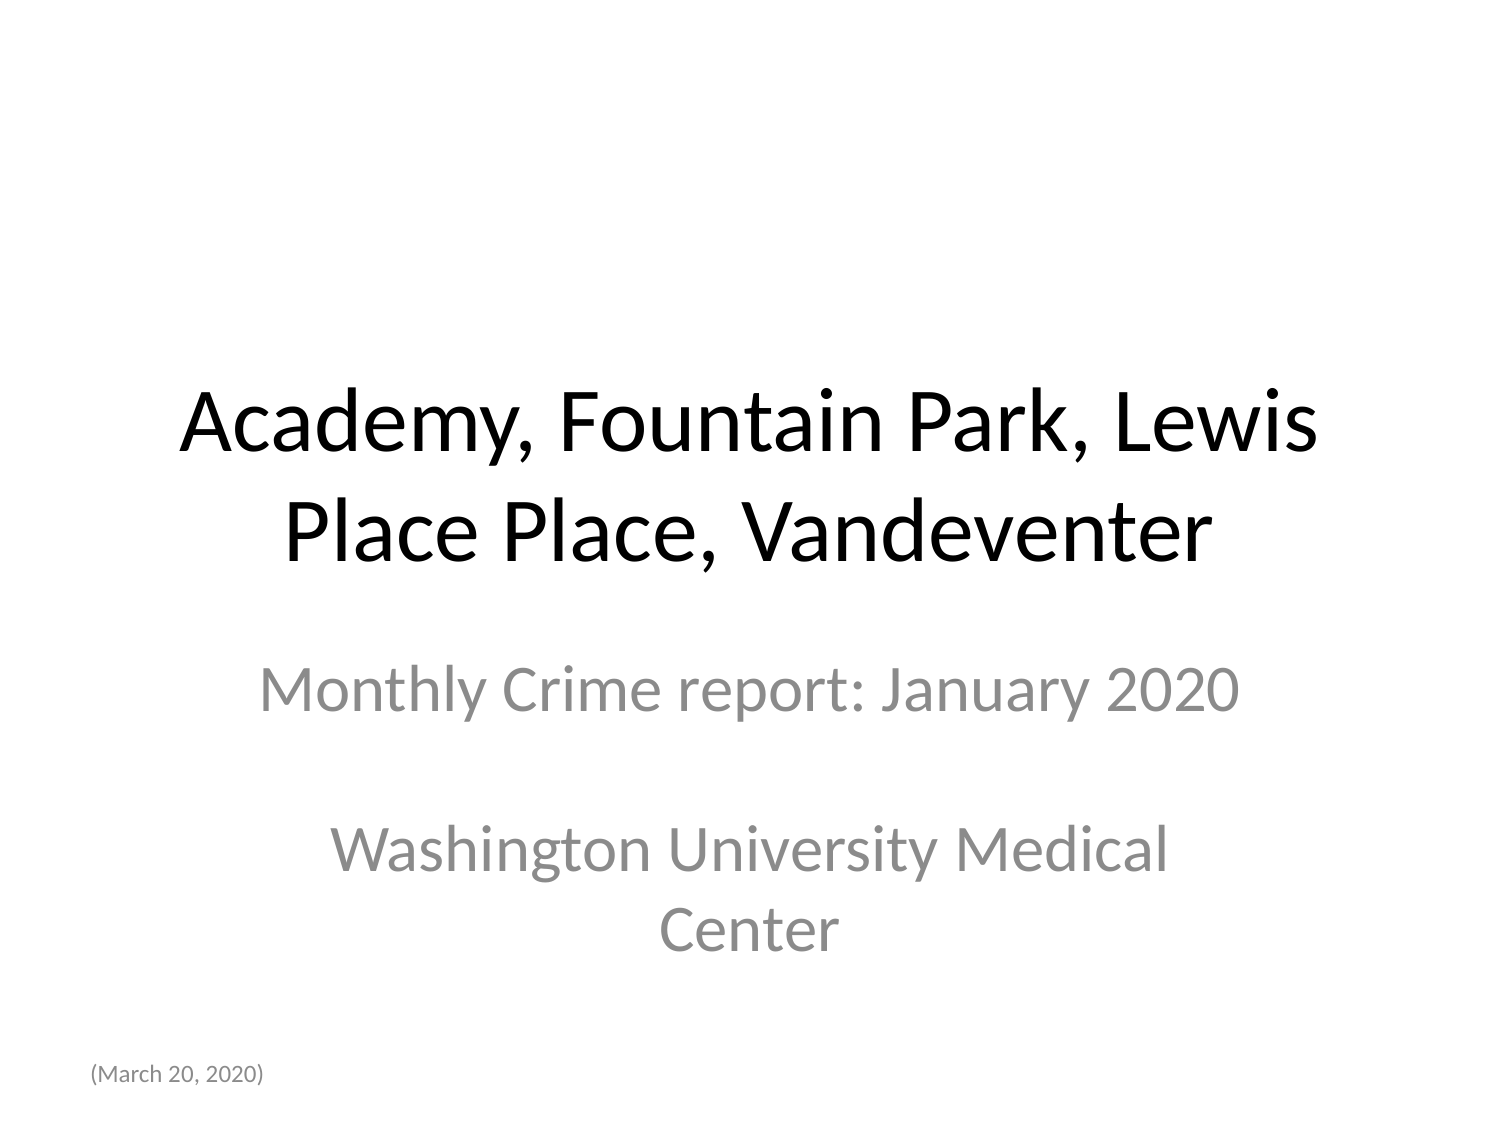

# Academy, Fountain Park, Lewis Place Place, Vandeventer
Monthly Crime report: January 2020
Washington University Medical Center
(March 20, 2020)